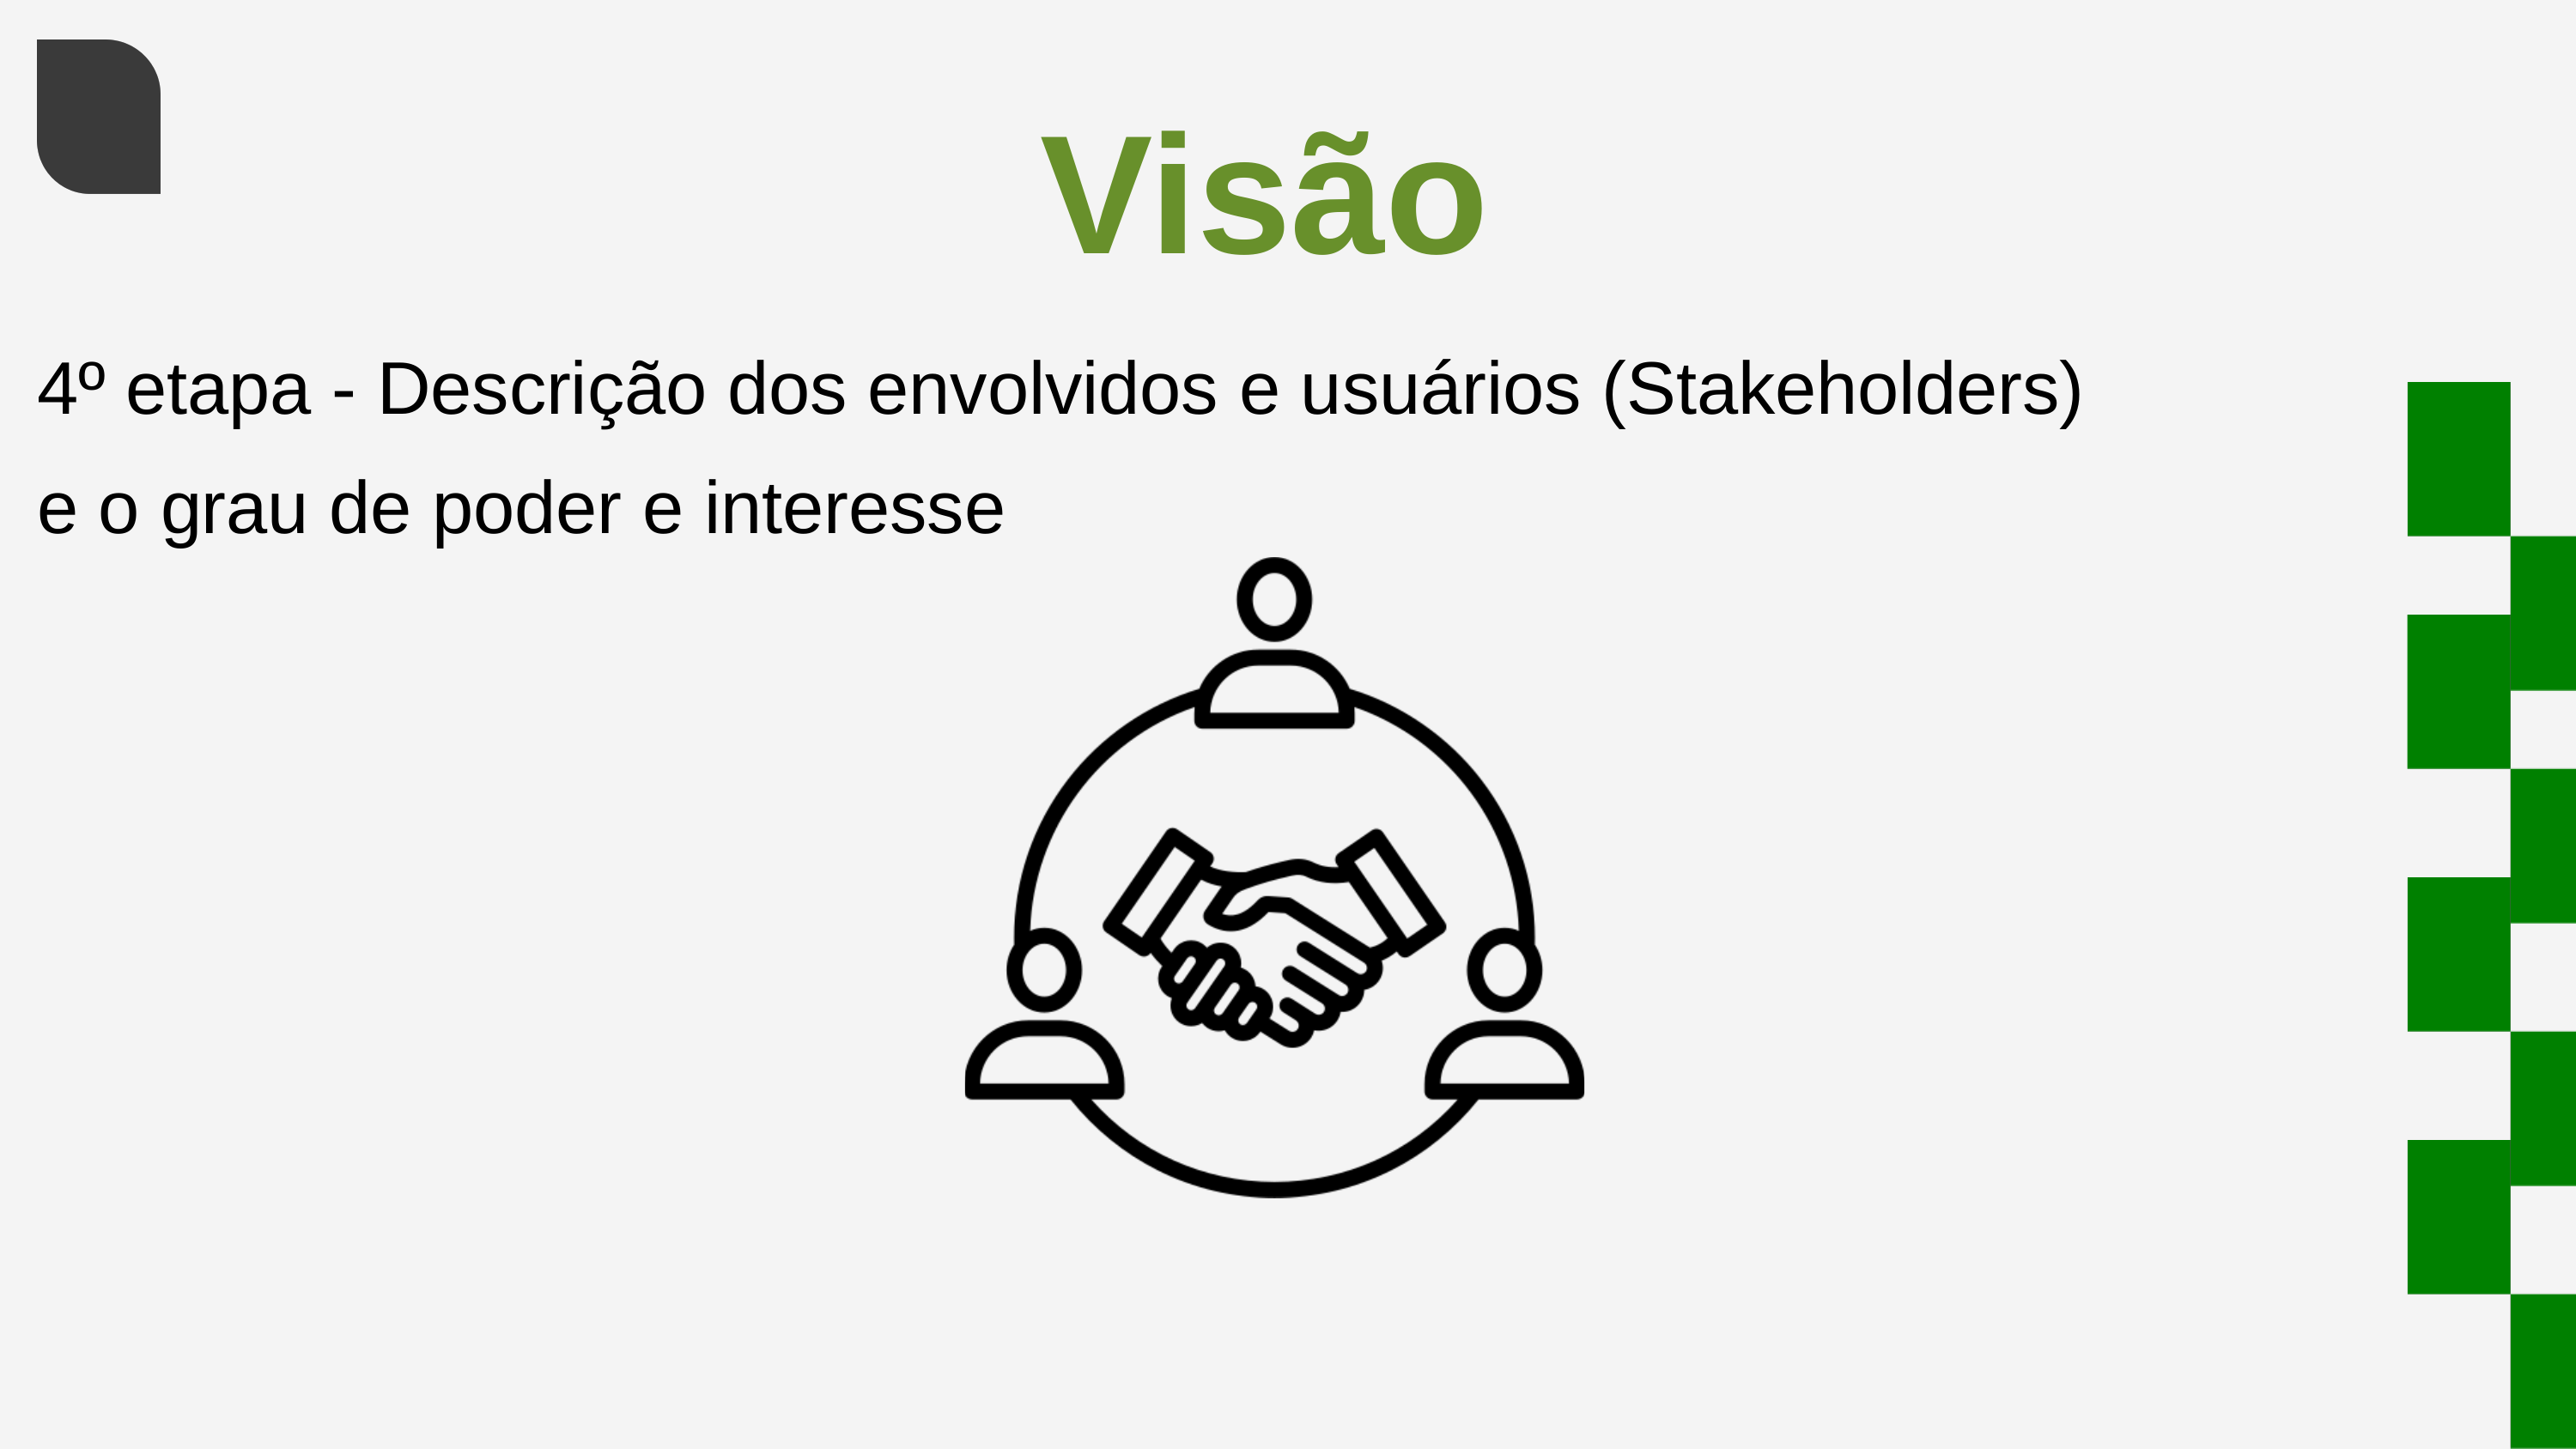

Visão
4º etapa - Descrição dos envolvidos e usuários (Stakeholders)
e o grau de poder e interesse